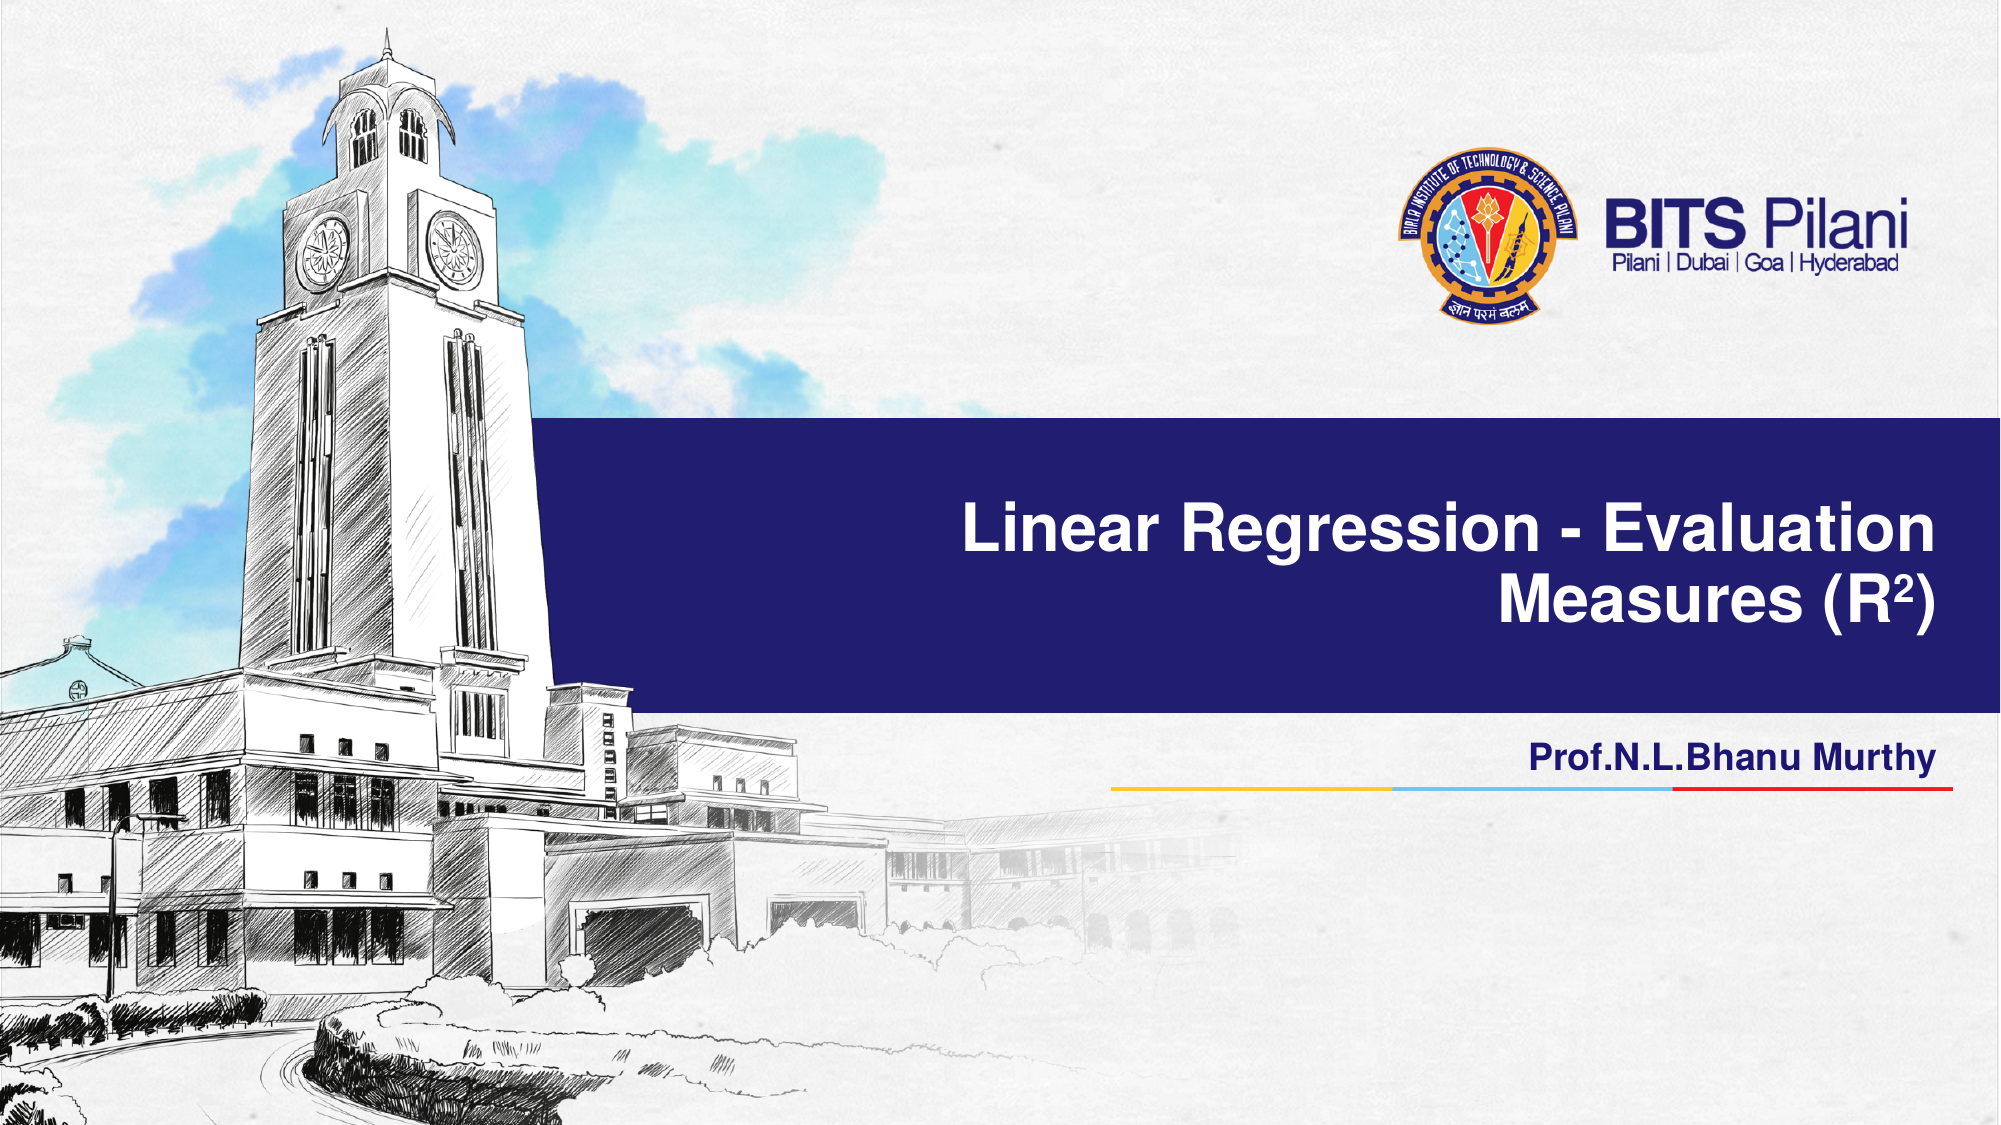

# Linear Regression - Evaluation Measures (R2)
Prof.N.L.Bhanu Murthy